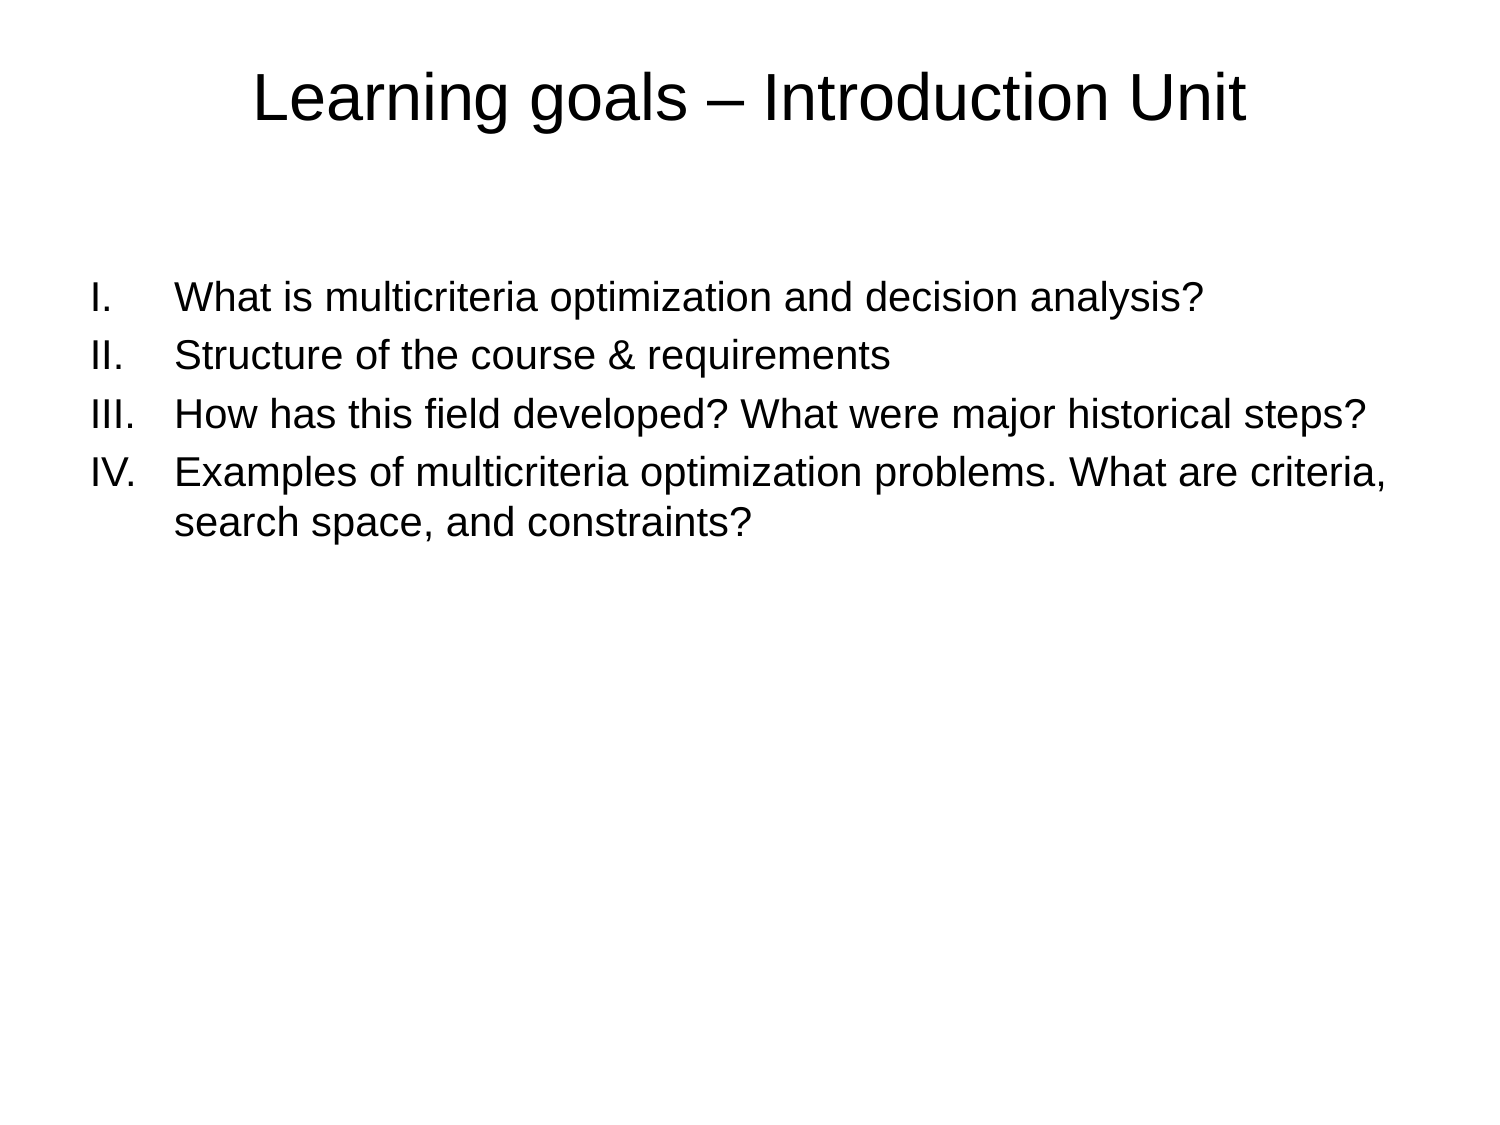

# Learning goals – Introduction Unit
What is multicriteria optimization and decision analysis?
Structure of the course & requirements
How has this field developed? What were major historical steps?
Examples of multicriteria optimization problems. What are criteria, search space, and constraints?